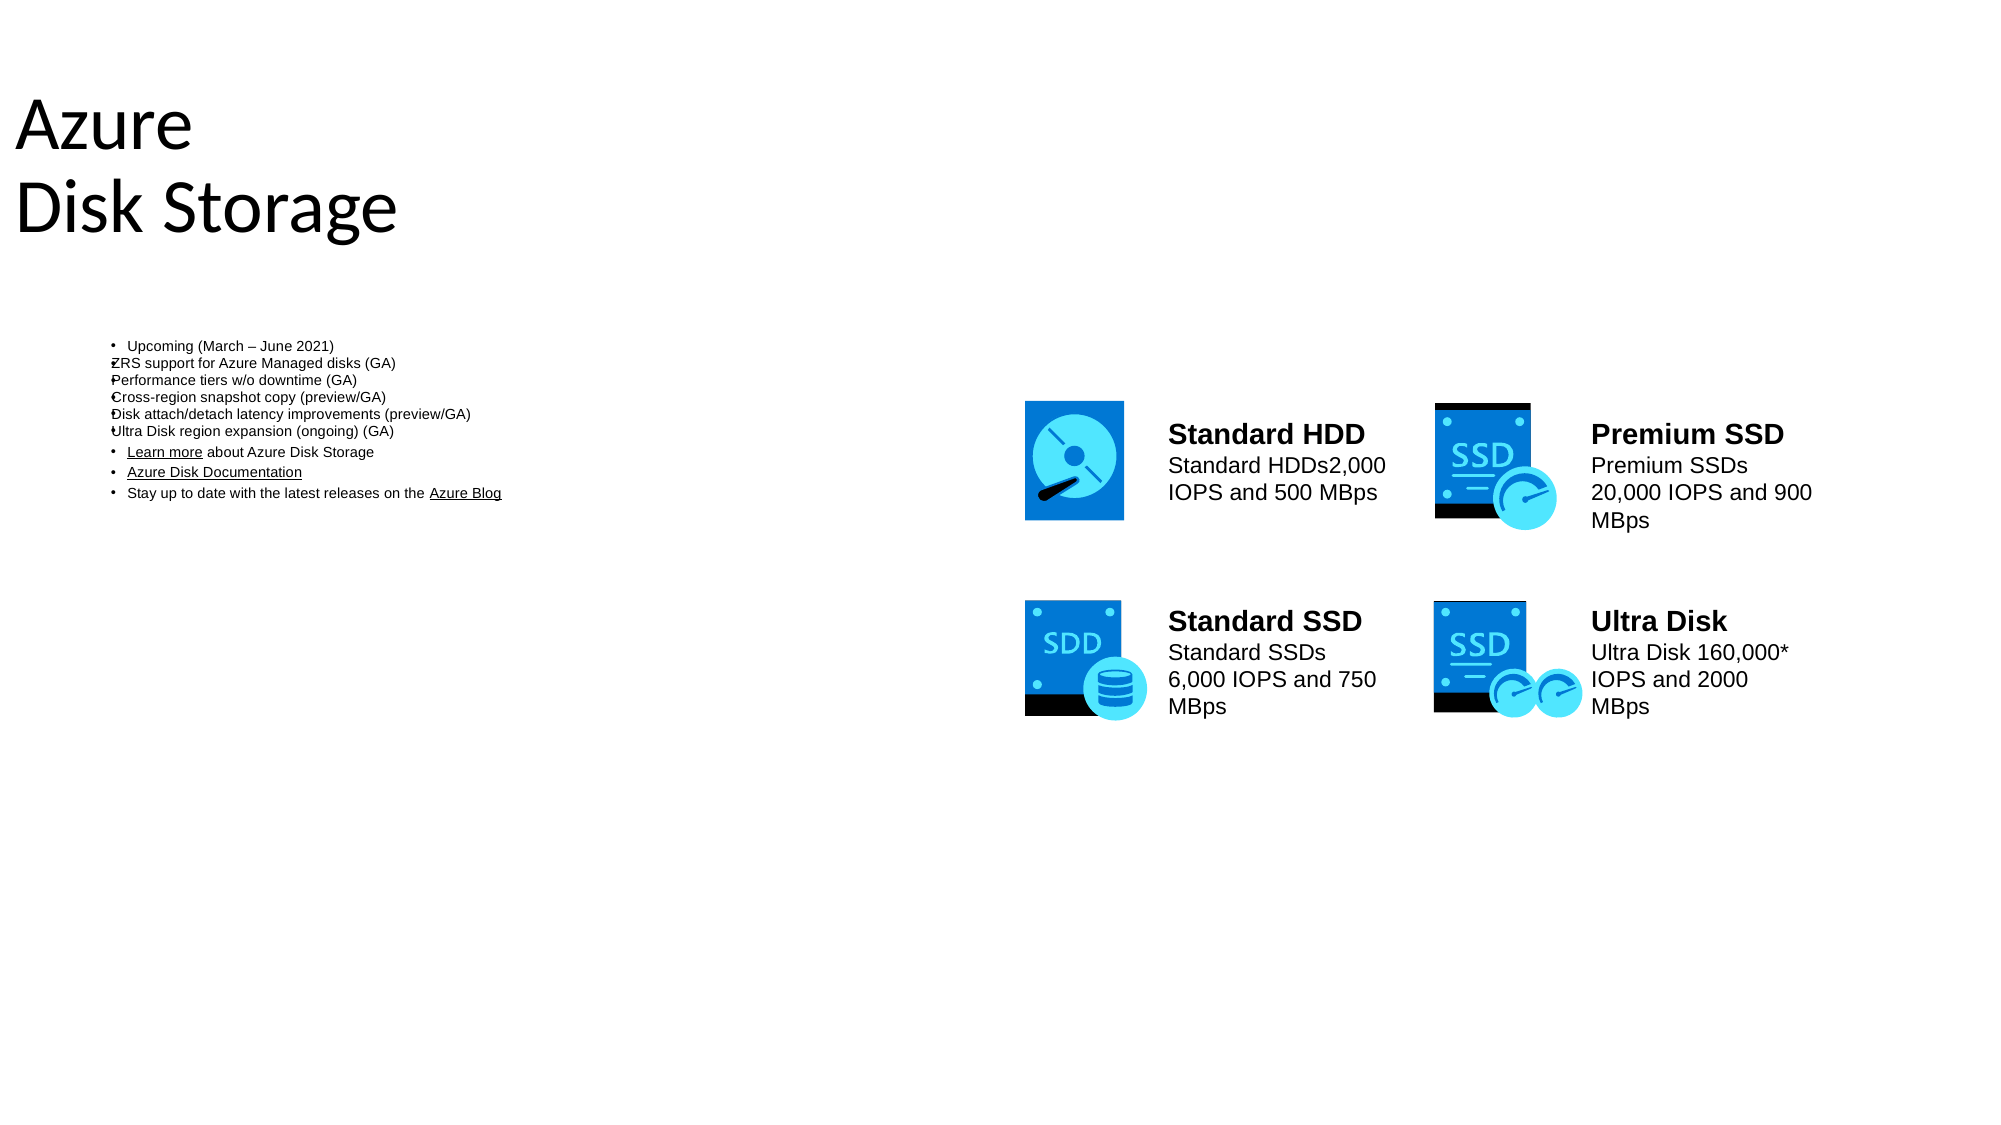

Azure
Disk Storage
Upcoming (March – June 2021)
ZRS support for Azure Managed disks (GA)
Performance tiers w/o downtime (GA)
Cross-region snapshot copy (preview/GA)
Disk attach/detach latency improvements (preview/GA)
Ultra Disk region expansion (ongoing) (GA)
Learn more about Azure Disk Storage
Azure Disk Documentation
Stay up to date with the latest releases on the Azure Blog

Standard HDD
Standard HDDs2,000 IOPS and 500 MBps
Premium SSD
Premium SSDs 20,000 IOPS and 900 MBps

Standard SSD
Standard SSDs 6,000 IOPS and 750 MBps
Ultra Disk
Ultra Disk 160,000* IOPS and 2000 MBps